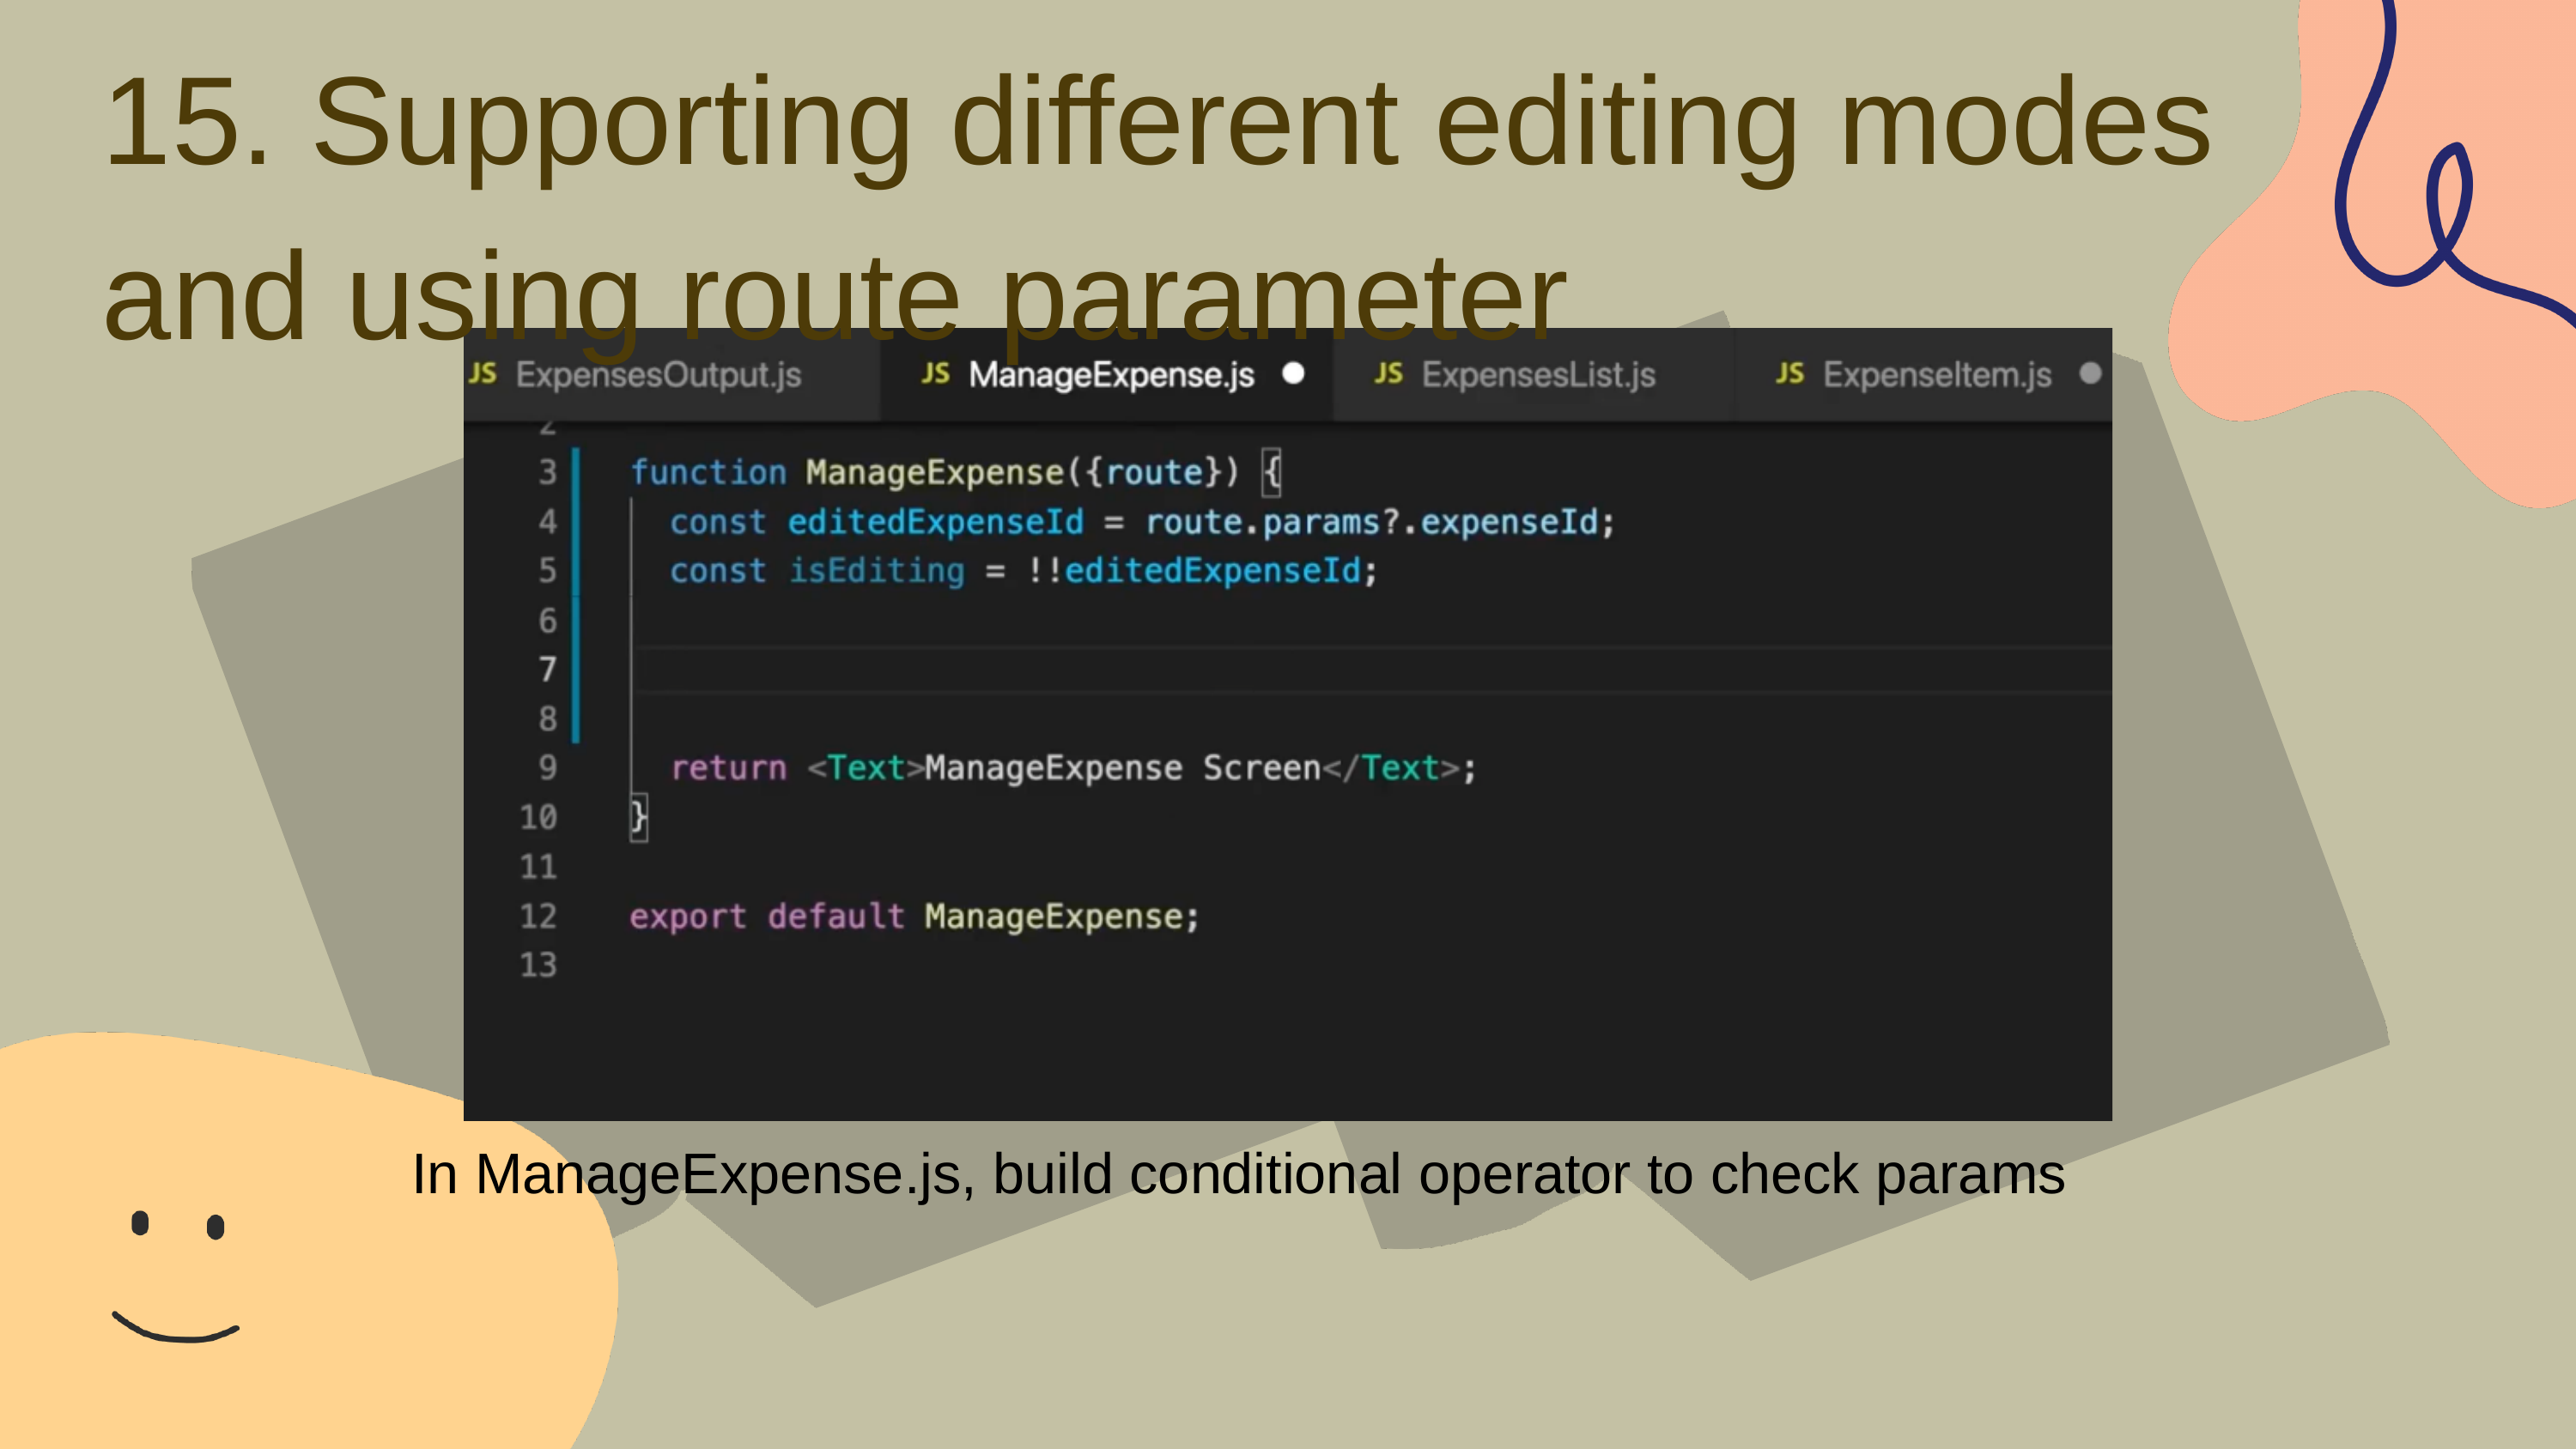

15. Supporting different editing modes and using route parameter

In ManageExpense.js, build conditional operator to check params